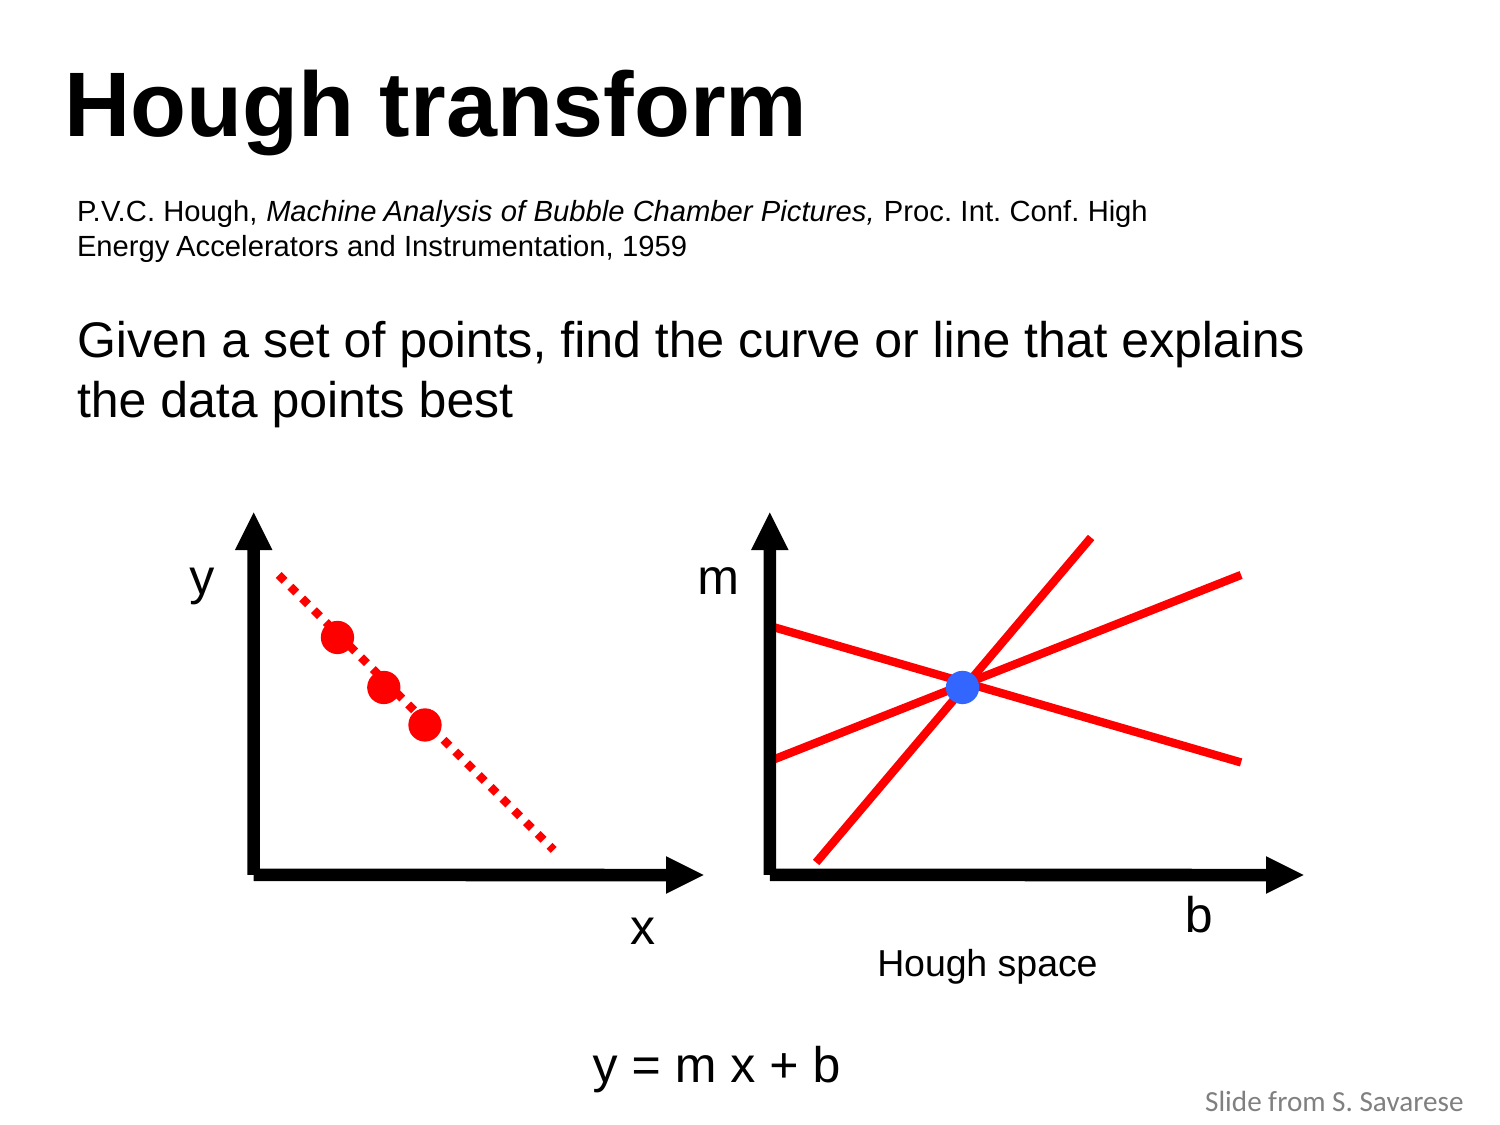

Hough transform
P.V.C. Hough, Machine Analysis of Bubble Chamber Pictures, Proc. Int. Conf. High Energy Accelerators and Instrumentation, 1959
Given a set of points, find the curve or line that explains the data points best

y
m

b
x
Hough space
y = m x + b
Slide from S. Savarese